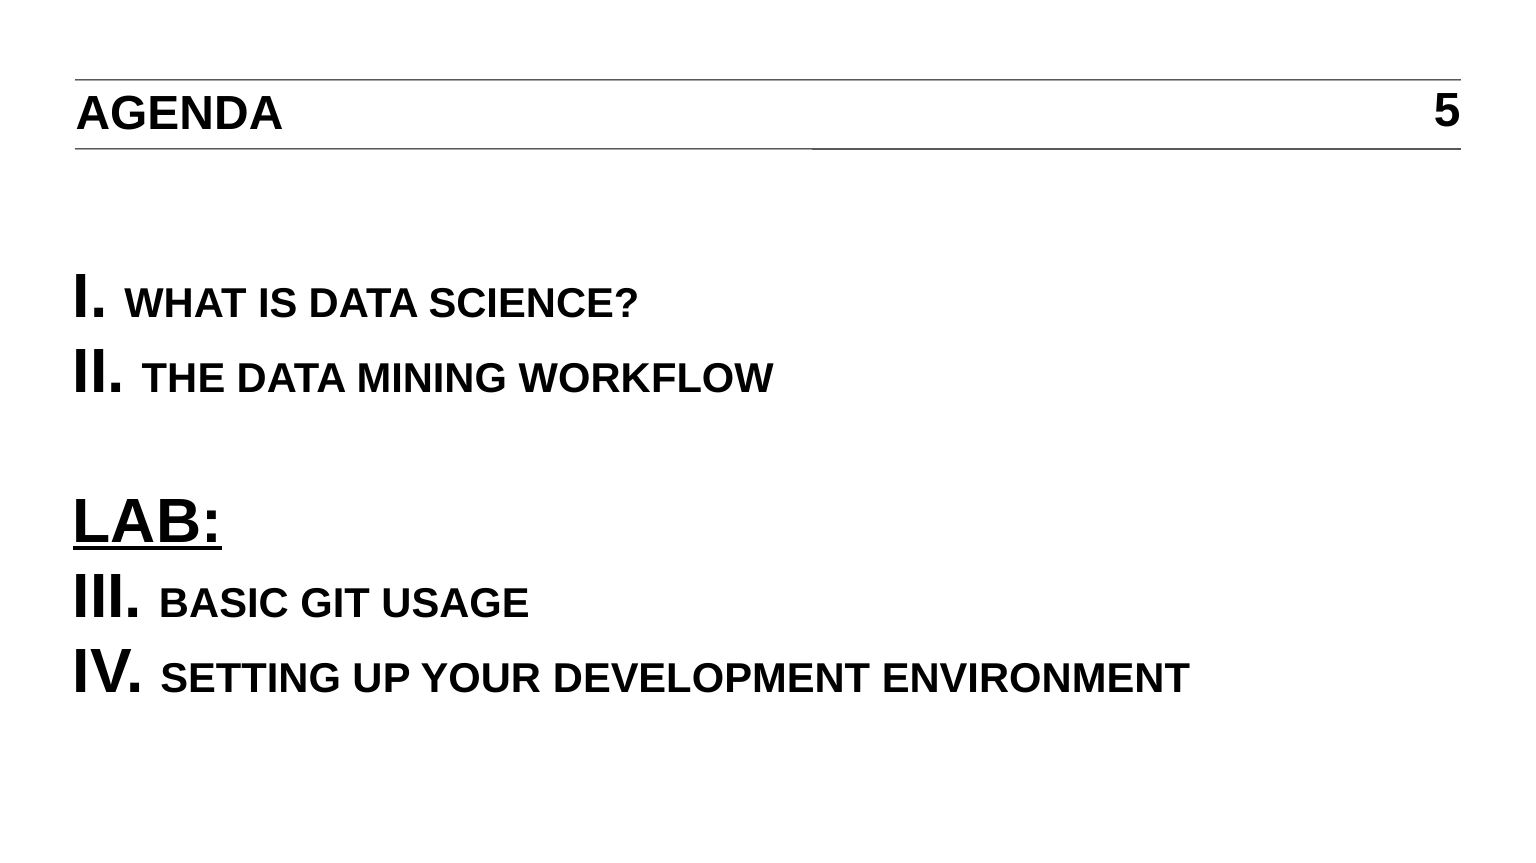

agenda

5
# I. What is data science? II. The Data mining workflow Lab: III. Basic git usage IV. Setting up your development environment